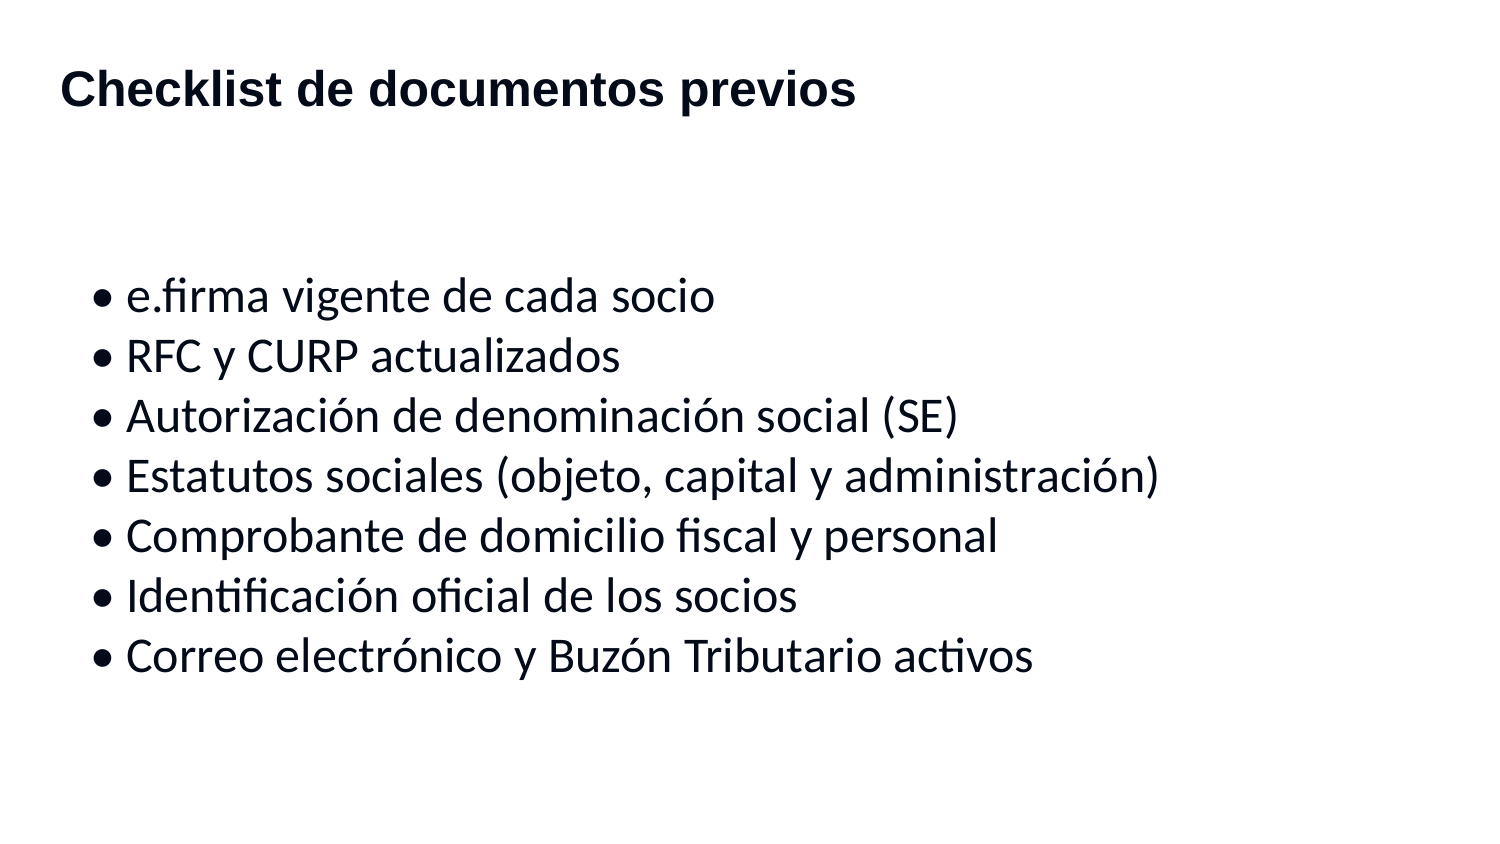

Checklist de documentos previos
• e.firma vigente de cada socio
• RFC y CURP actualizados
• Autorización de denominación social (SE)
• Estatutos sociales (objeto, capital y administración)
• Comprobante de domicilio fiscal y personal
• Identificación oficial de los socios
• Correo electrónico y Buzón Tributario activos